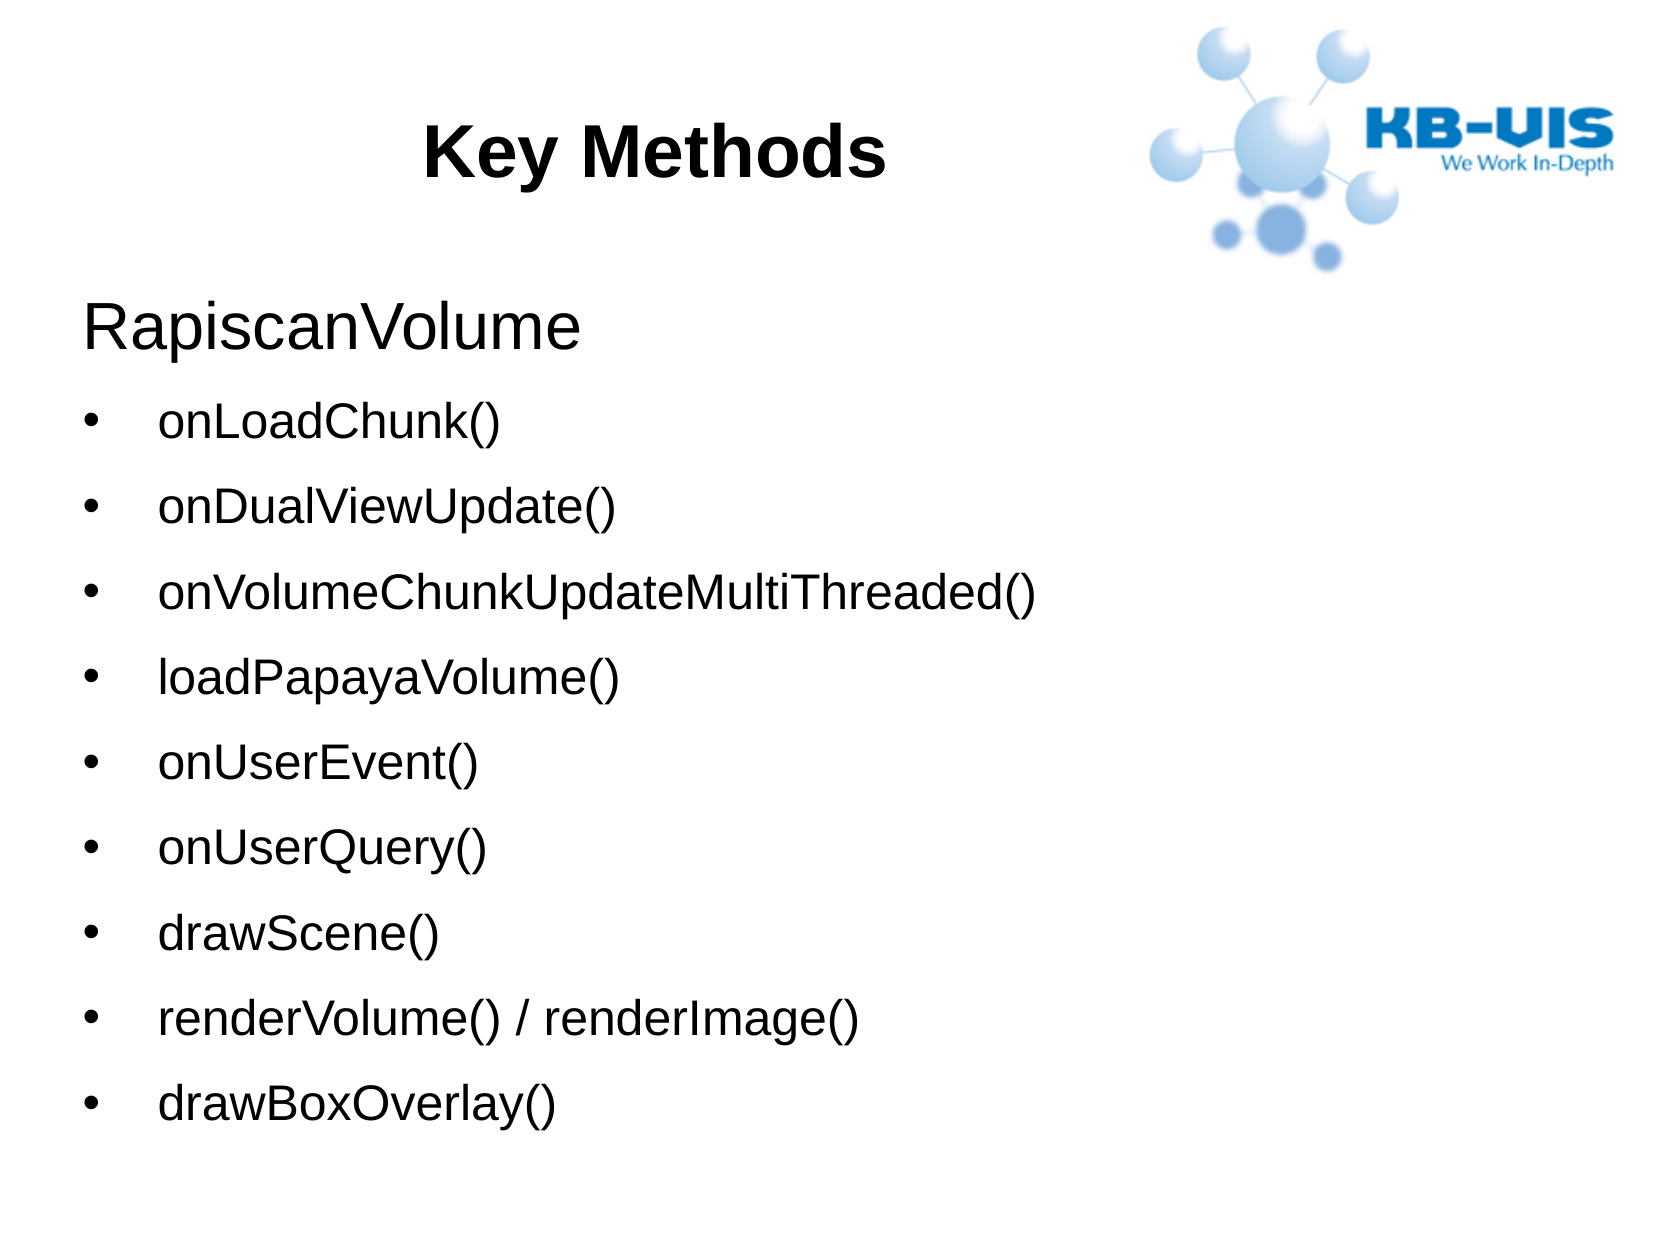

Key Methods
RapiscanVolume
onLoadChunk()
onDualViewUpdate()
onVolumeChunkUpdateMultiThreaded()
loadPapayaVolume()
onUserEvent()
onUserQuery()
drawScene()
renderVolume() / renderImage()
drawBoxOverlay()